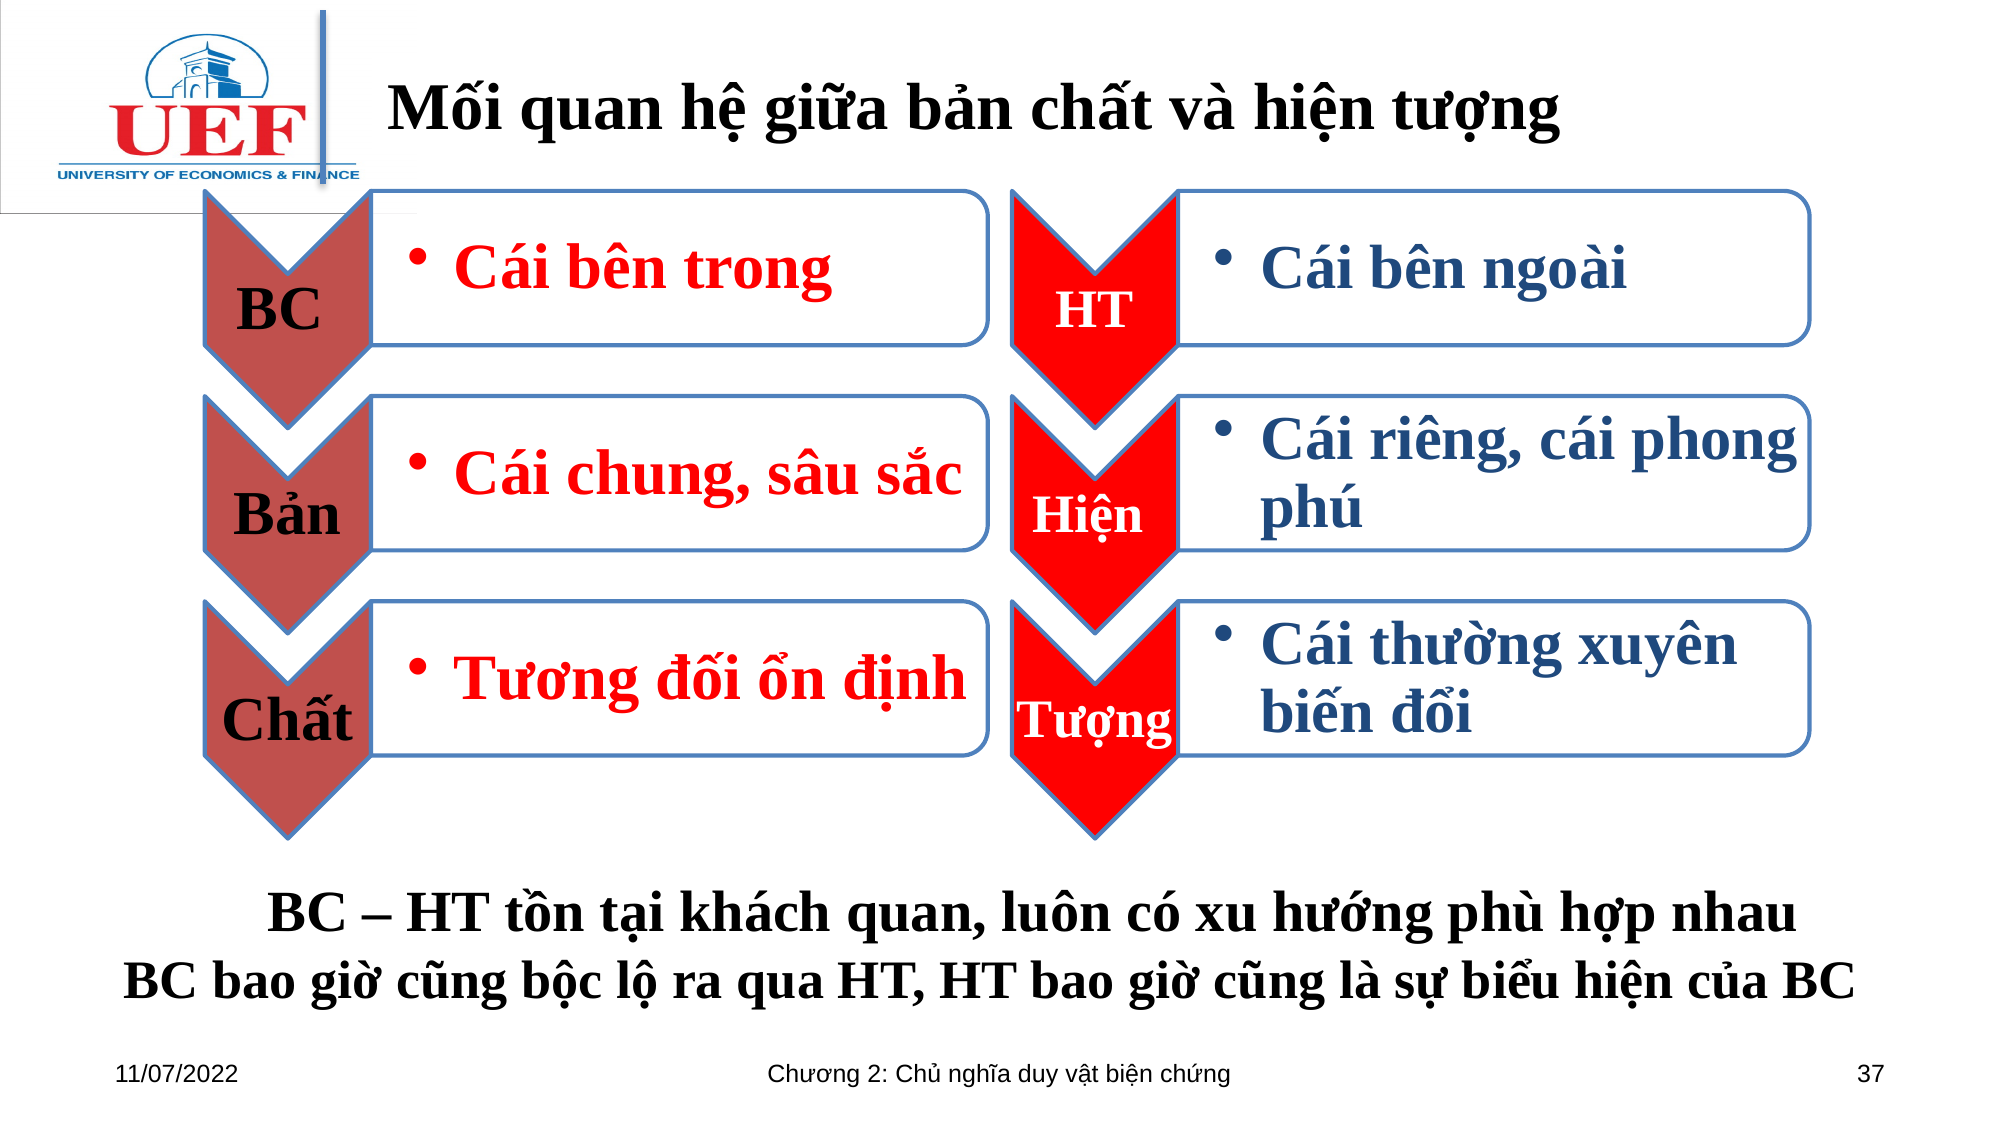

Mối quan hệ giữa bản chất và hiện tượng
BC
Cái bên trong
Bản
Cái chung, sâu sắc
Chất
Tương đối ổn định
HT
Cái bên ngoài
Hiện
Cái riêng, cái phong phú
Tượng
Cái thường xuyên biến đổi
     BC – HT tồn tại khách quan, luôn có xu hướng phù hợp nhau
BC bao giờ cũng bộc lộ ra qua HT, HT bao giờ cũng là sự biểu hiện của BC
11/07/2022
Chương 2: Chủ nghĩa duy vật biện chứng
37